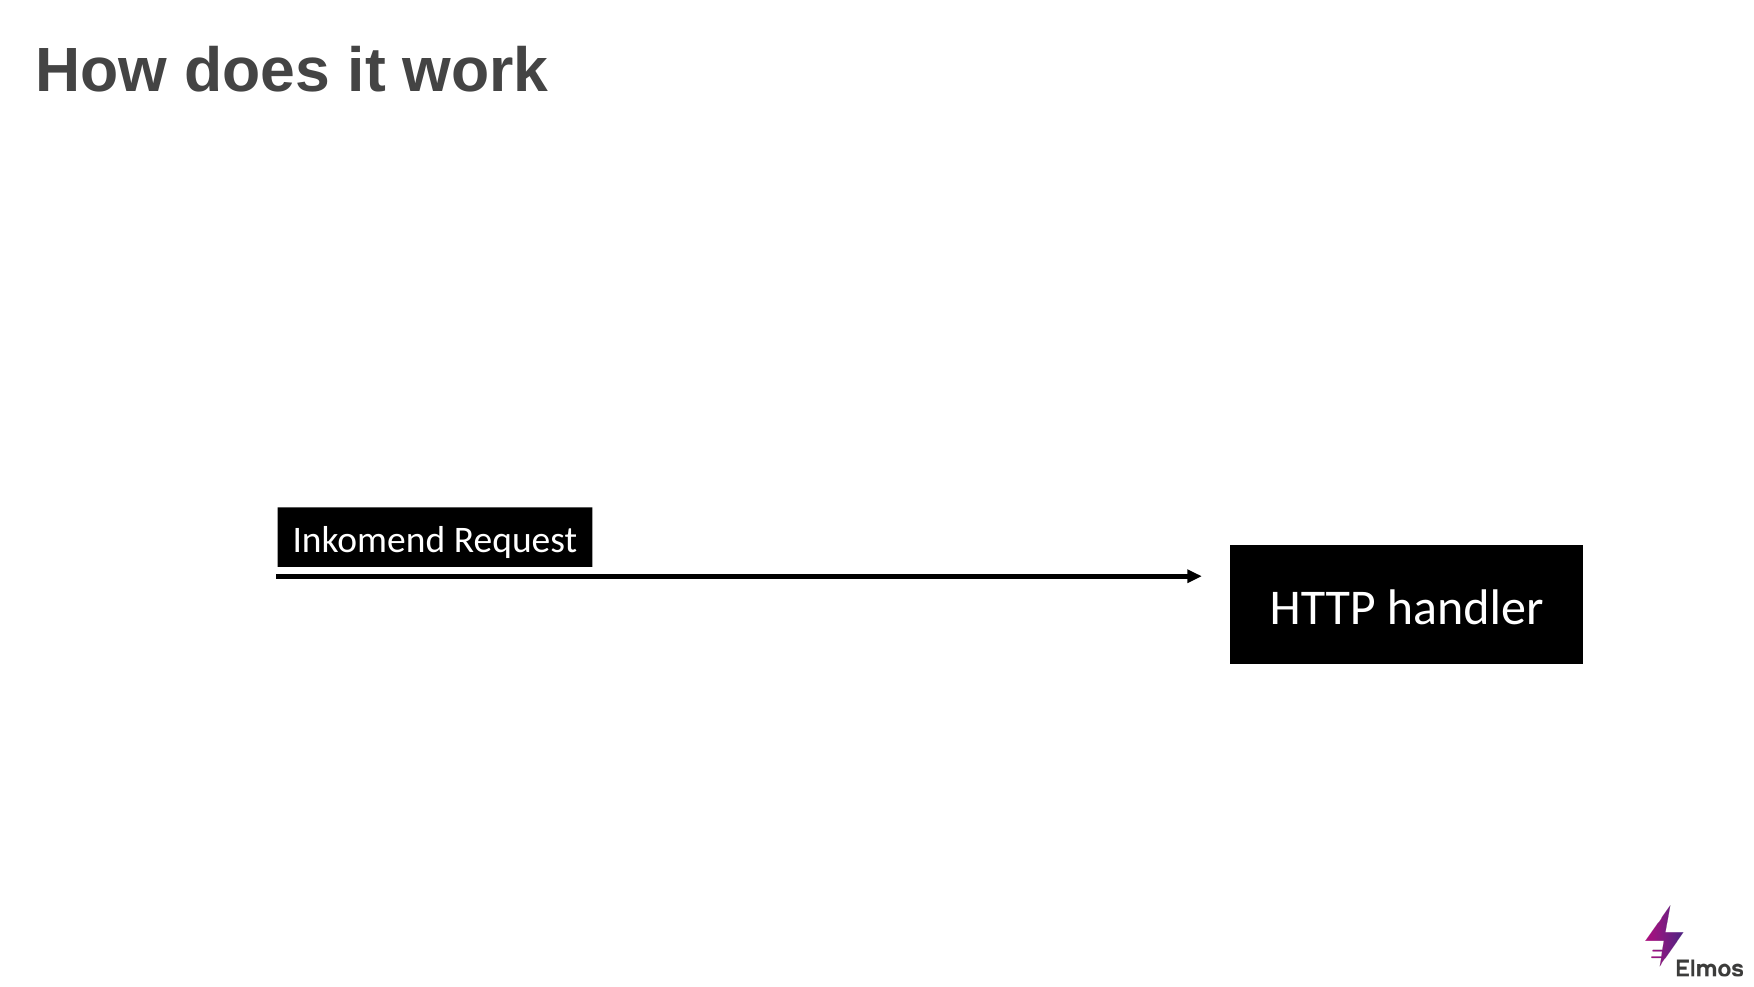

# How does it work
Inkomend Request
HTTP handler